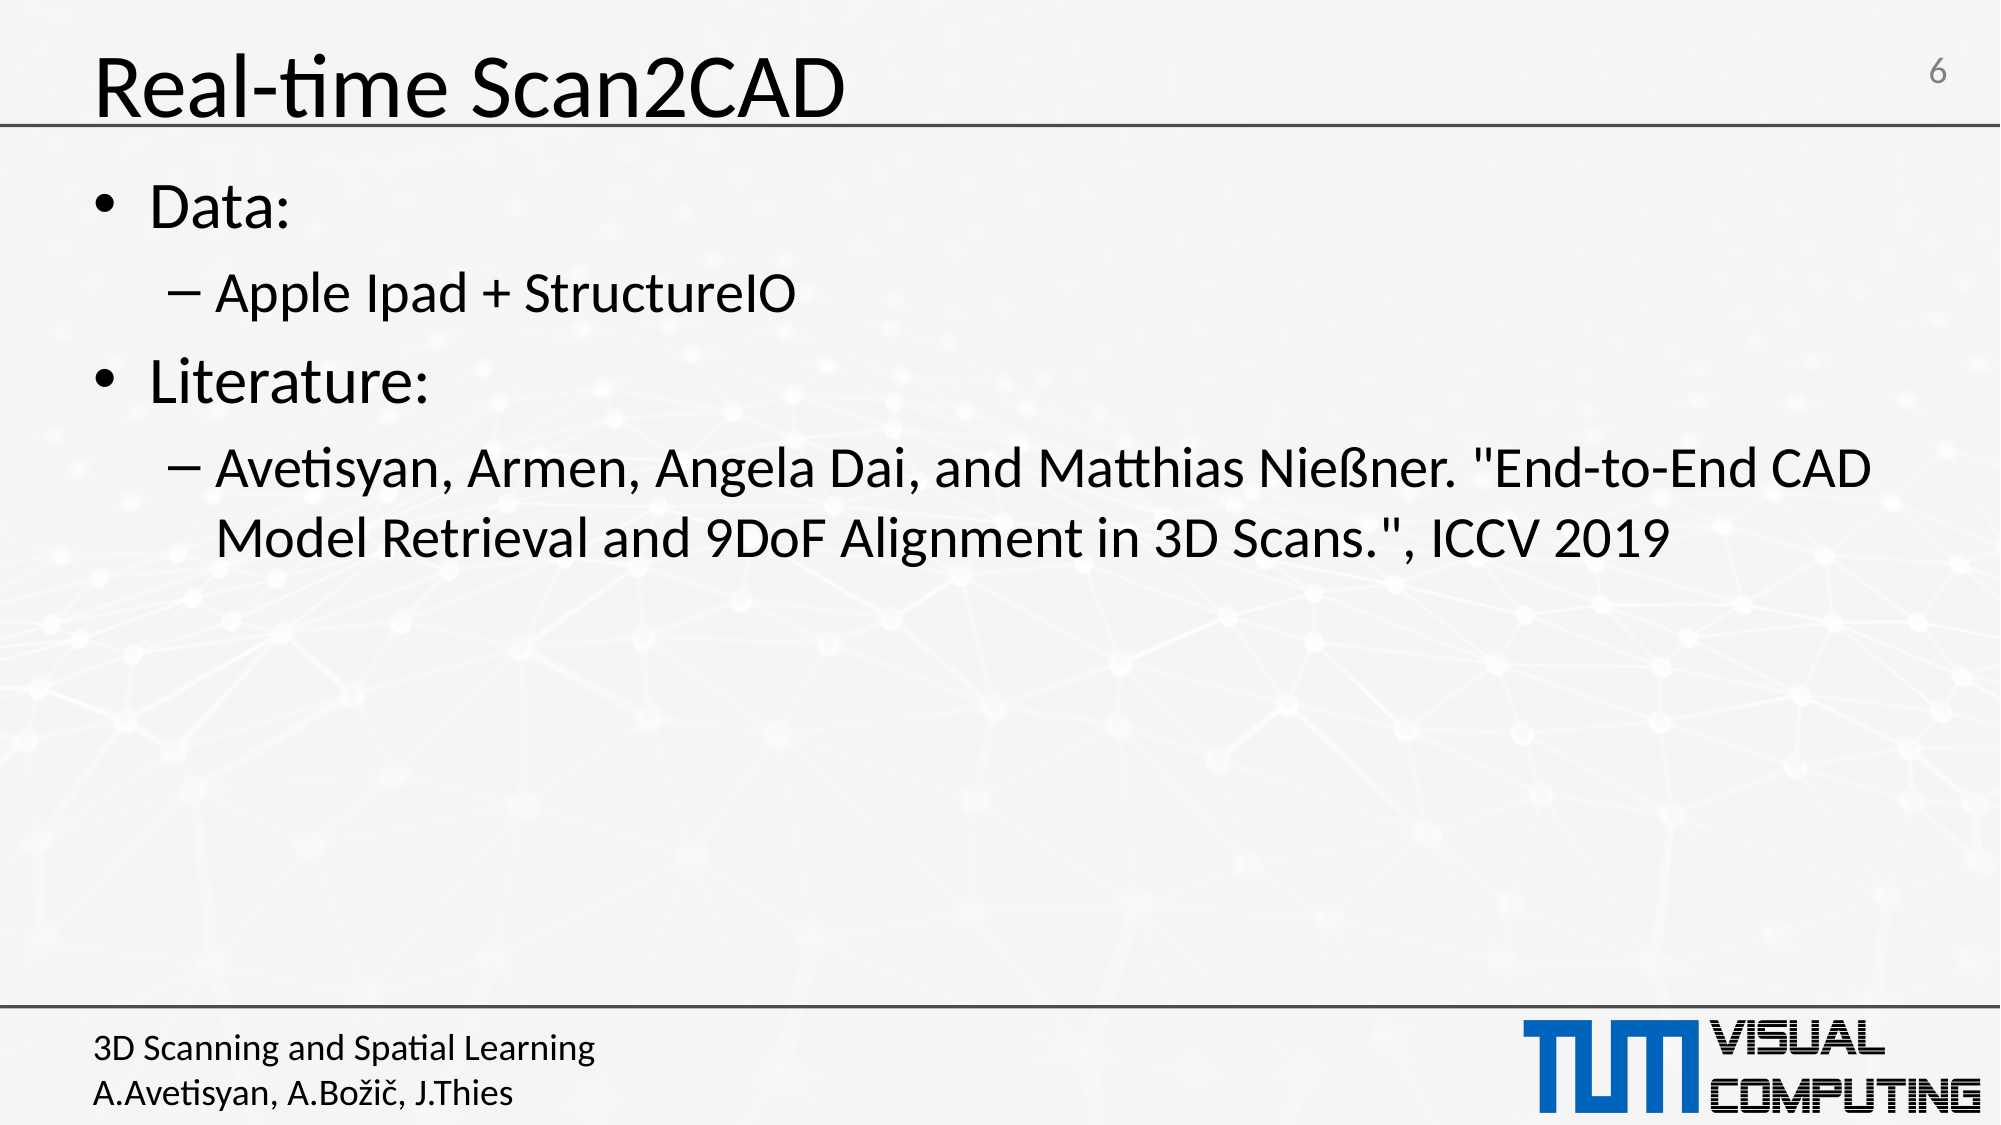

# Real-time Scan2CAD
Data:
Apple Ipad + StructureIO
Literature:
Avetisyan, Armen, Angela Dai, and Matthias Nießner. "End-to-End CAD Model Retrieval and 9DoF Alignment in 3D Scans.", ICCV 2019